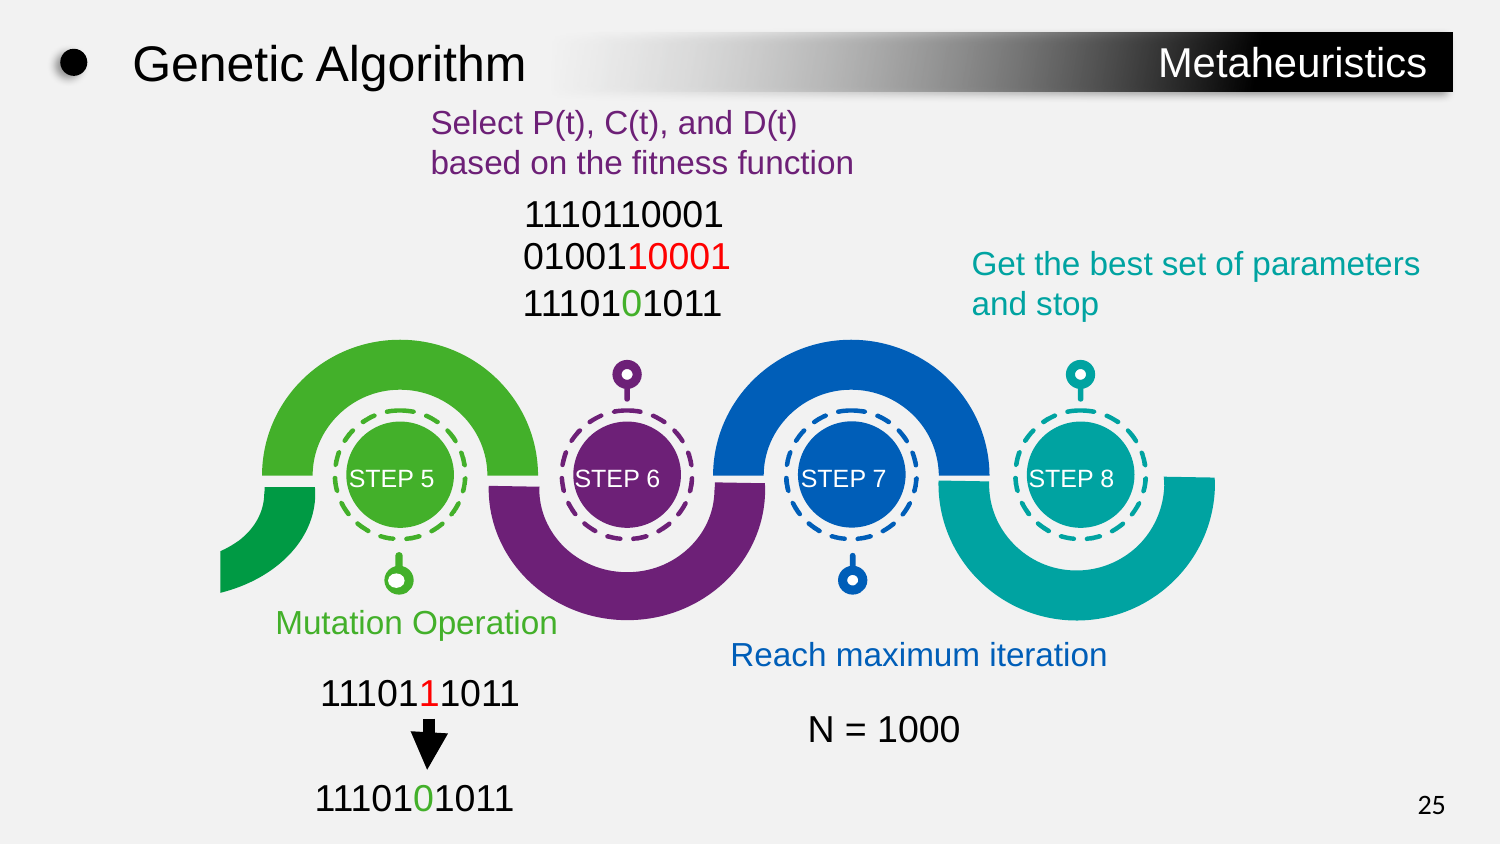

Genetic Algorithm
Metaheuristics

Select P(t), C(t), and D(t)
based on the fitness function

1110110001
0100110001
1110101011

STEP 5
STEP 6
STEP 7
STEP 8

Mutation Operation
1110111011
N = 1000
1110101011
Get the best set of parameters
and stop
Reach maximum iteration

25